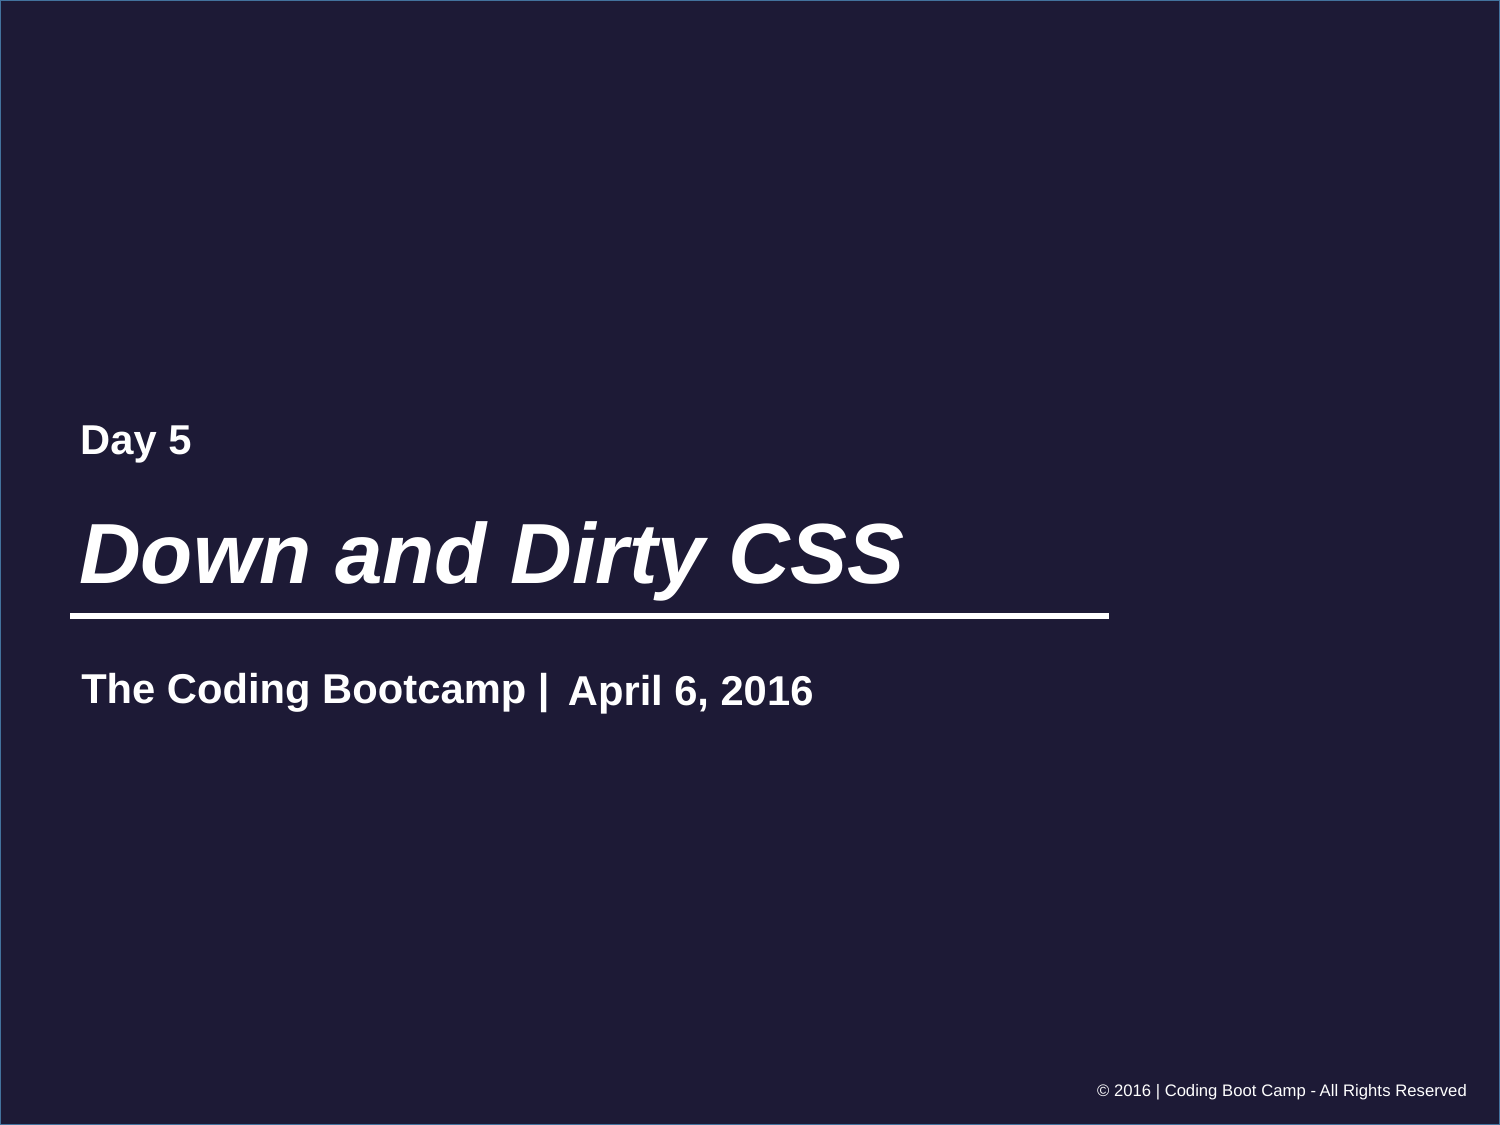

Day 5
# Down and Dirty CSS
April 6, 2016